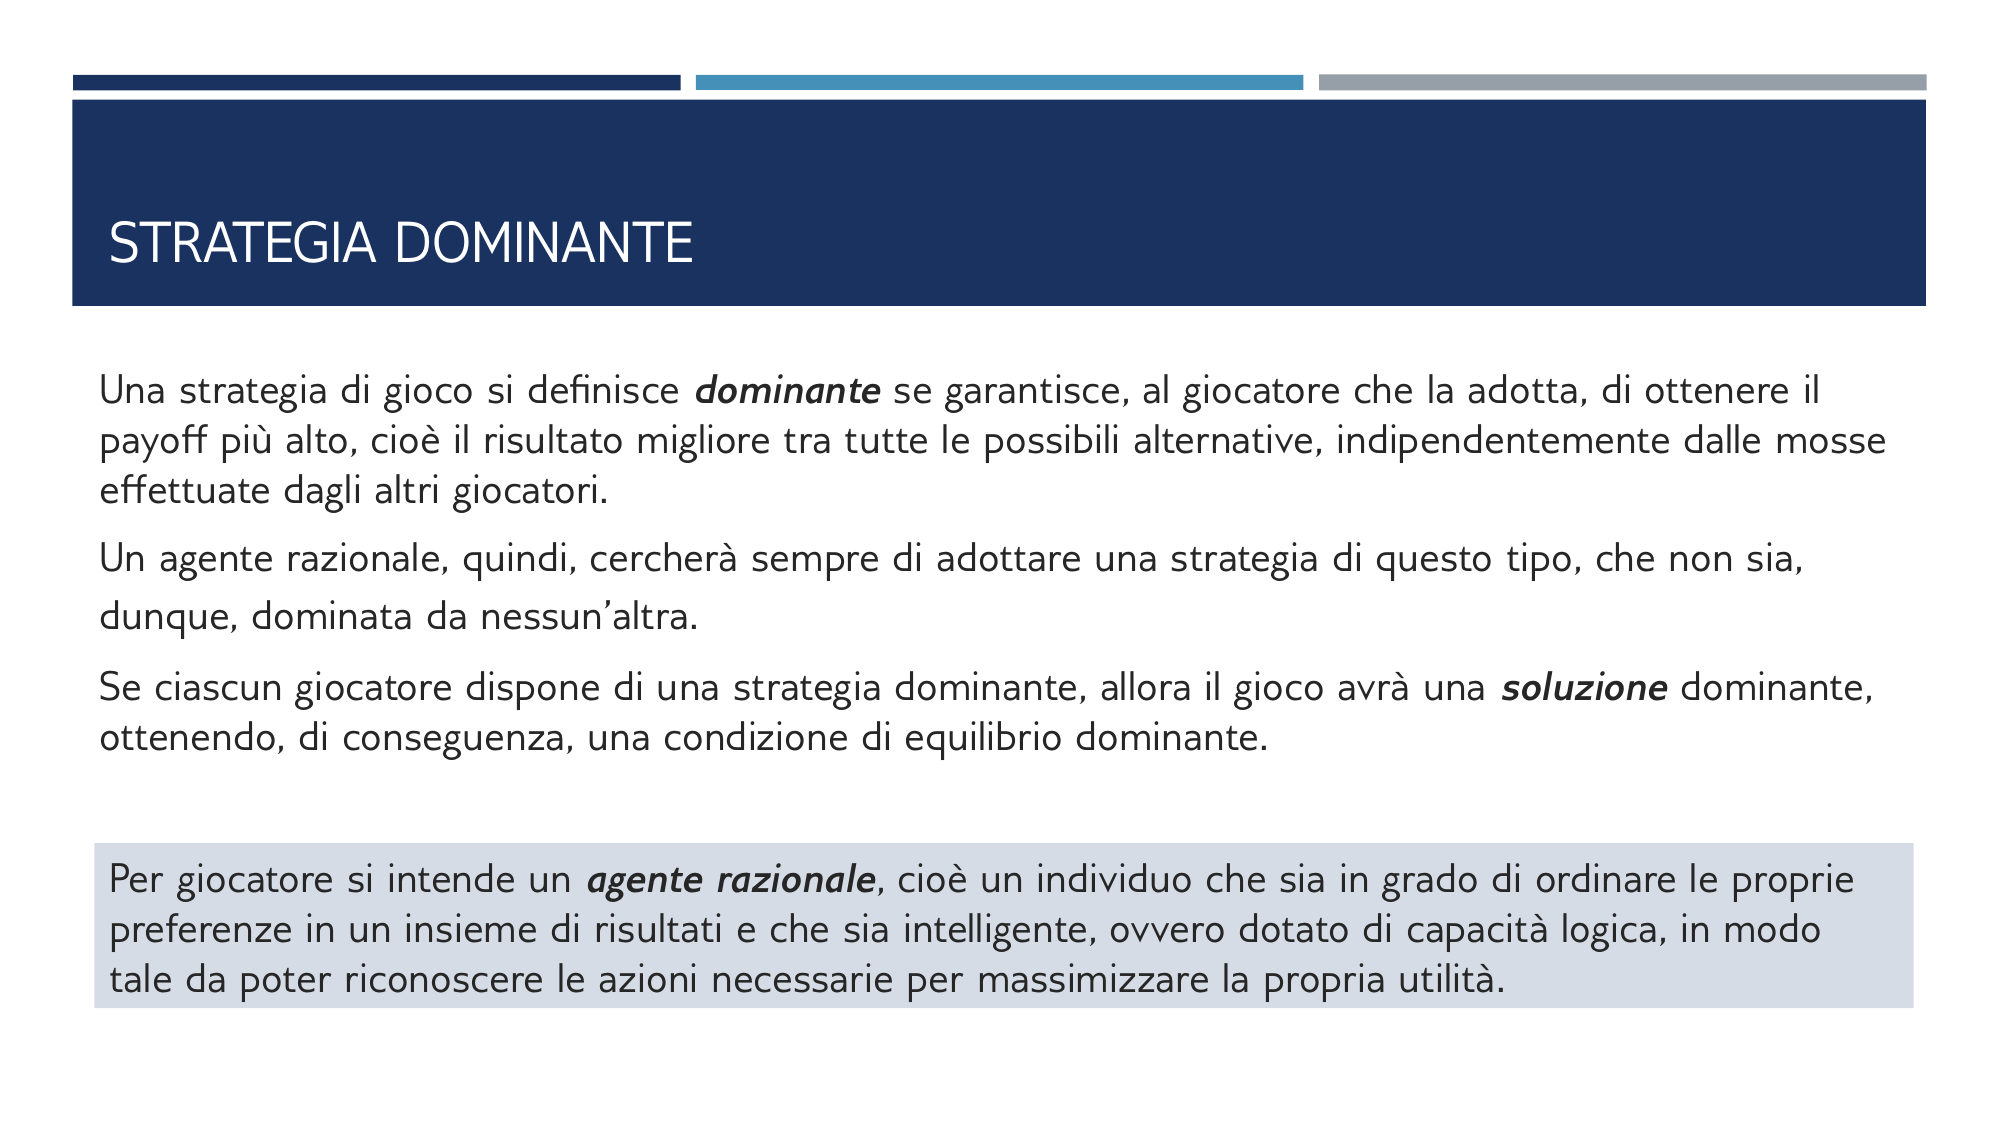

# Strategia dominante
Una strategia di gioco si definisce dominante se garantisce, al giocatore che la adotta, di ottenere il payoff più alto, cioè il risultato migliore tra tutte le possibili alternative, indipendentemente dalle mosse effettuate dagli altri giocatori.
Un agente razionale, quindi, cercherà sempre di adottare una strategia di questo tipo, che non sia, dunque, dominata da nessun’altra.
Se ciascun giocatore dispone di una strategia dominante, allora il gioco avrà una soluzione dominante, ottenendo, di conseguenza, una condizione di equilibrio dominante.
Per giocatore si intende un agente razionale, cioè un individuo che sia in grado di ordinare le proprie preferenze in un insieme di risultati e che sia intelligente, ovvero dotato di capacità logica, in modo tale da poter riconoscere le azioni necessarie per massimizzare la propria utilità.